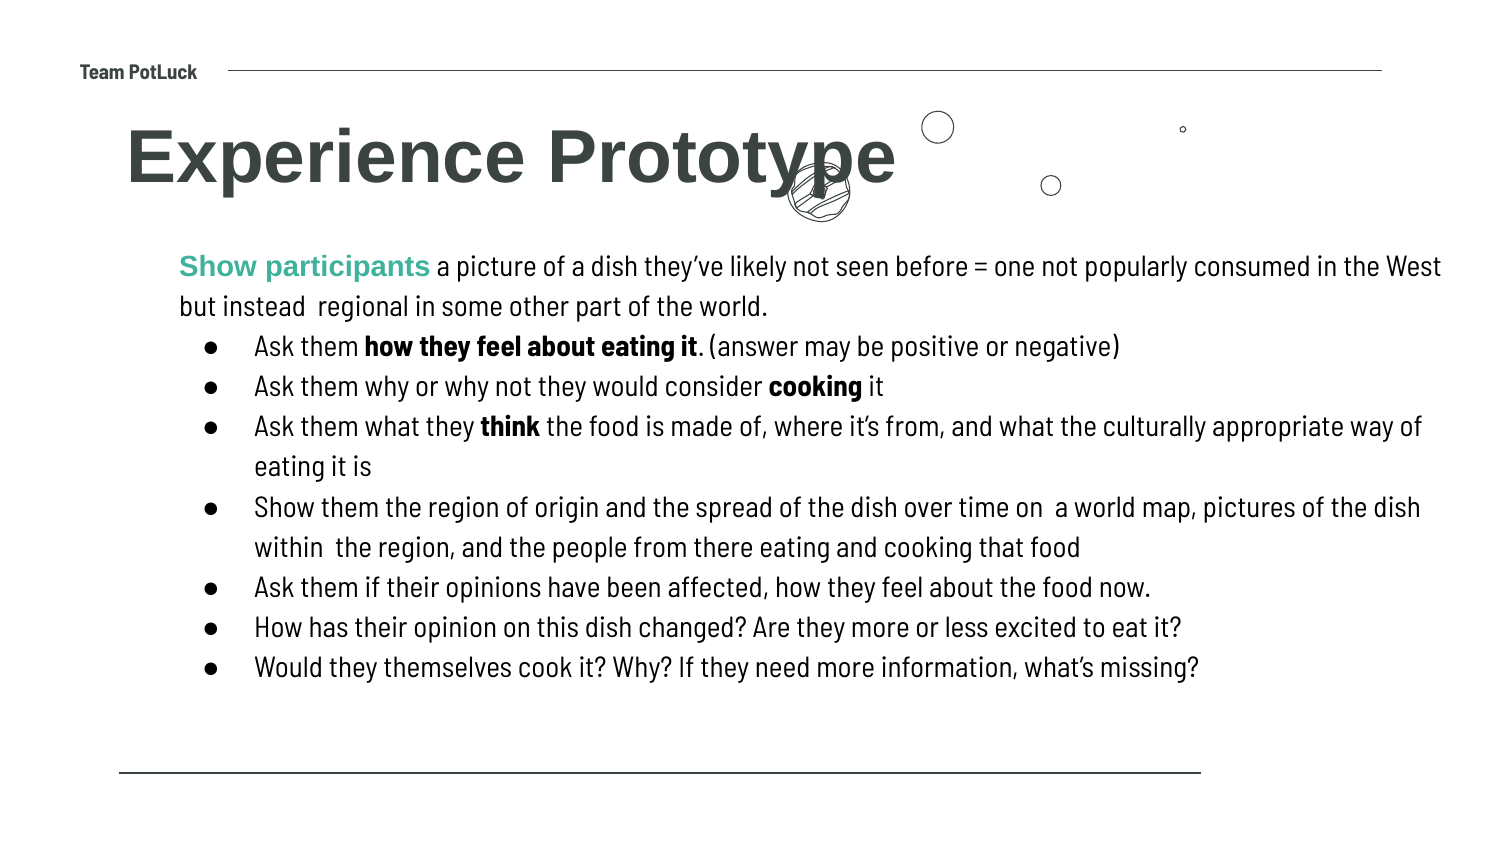

Team PotLuck

Experience Prototype

# Show participants a picture of a dish they’ve likely not seen before = one not popularly consumed in the West but instead  regional in some other part of the world.
Ask them how they feel about eating it. (answer may be positive or negative)
Ask them why or why not they would consider cooking it
Ask them what they think the food is made of, where it’s from, and what the culturally appropriate way of eating it is
Show them the region of origin and the spread of the dish over time on  a world map, pictures of the dish within  the region, and the people from there eating and cooking that food
Ask them if their opinions have been affected, how they feel about the food now.
How has their opinion on this dish changed? Are they more or less excited to eat it?
Would they themselves cook it? Why? If they need more information, what’s missing?